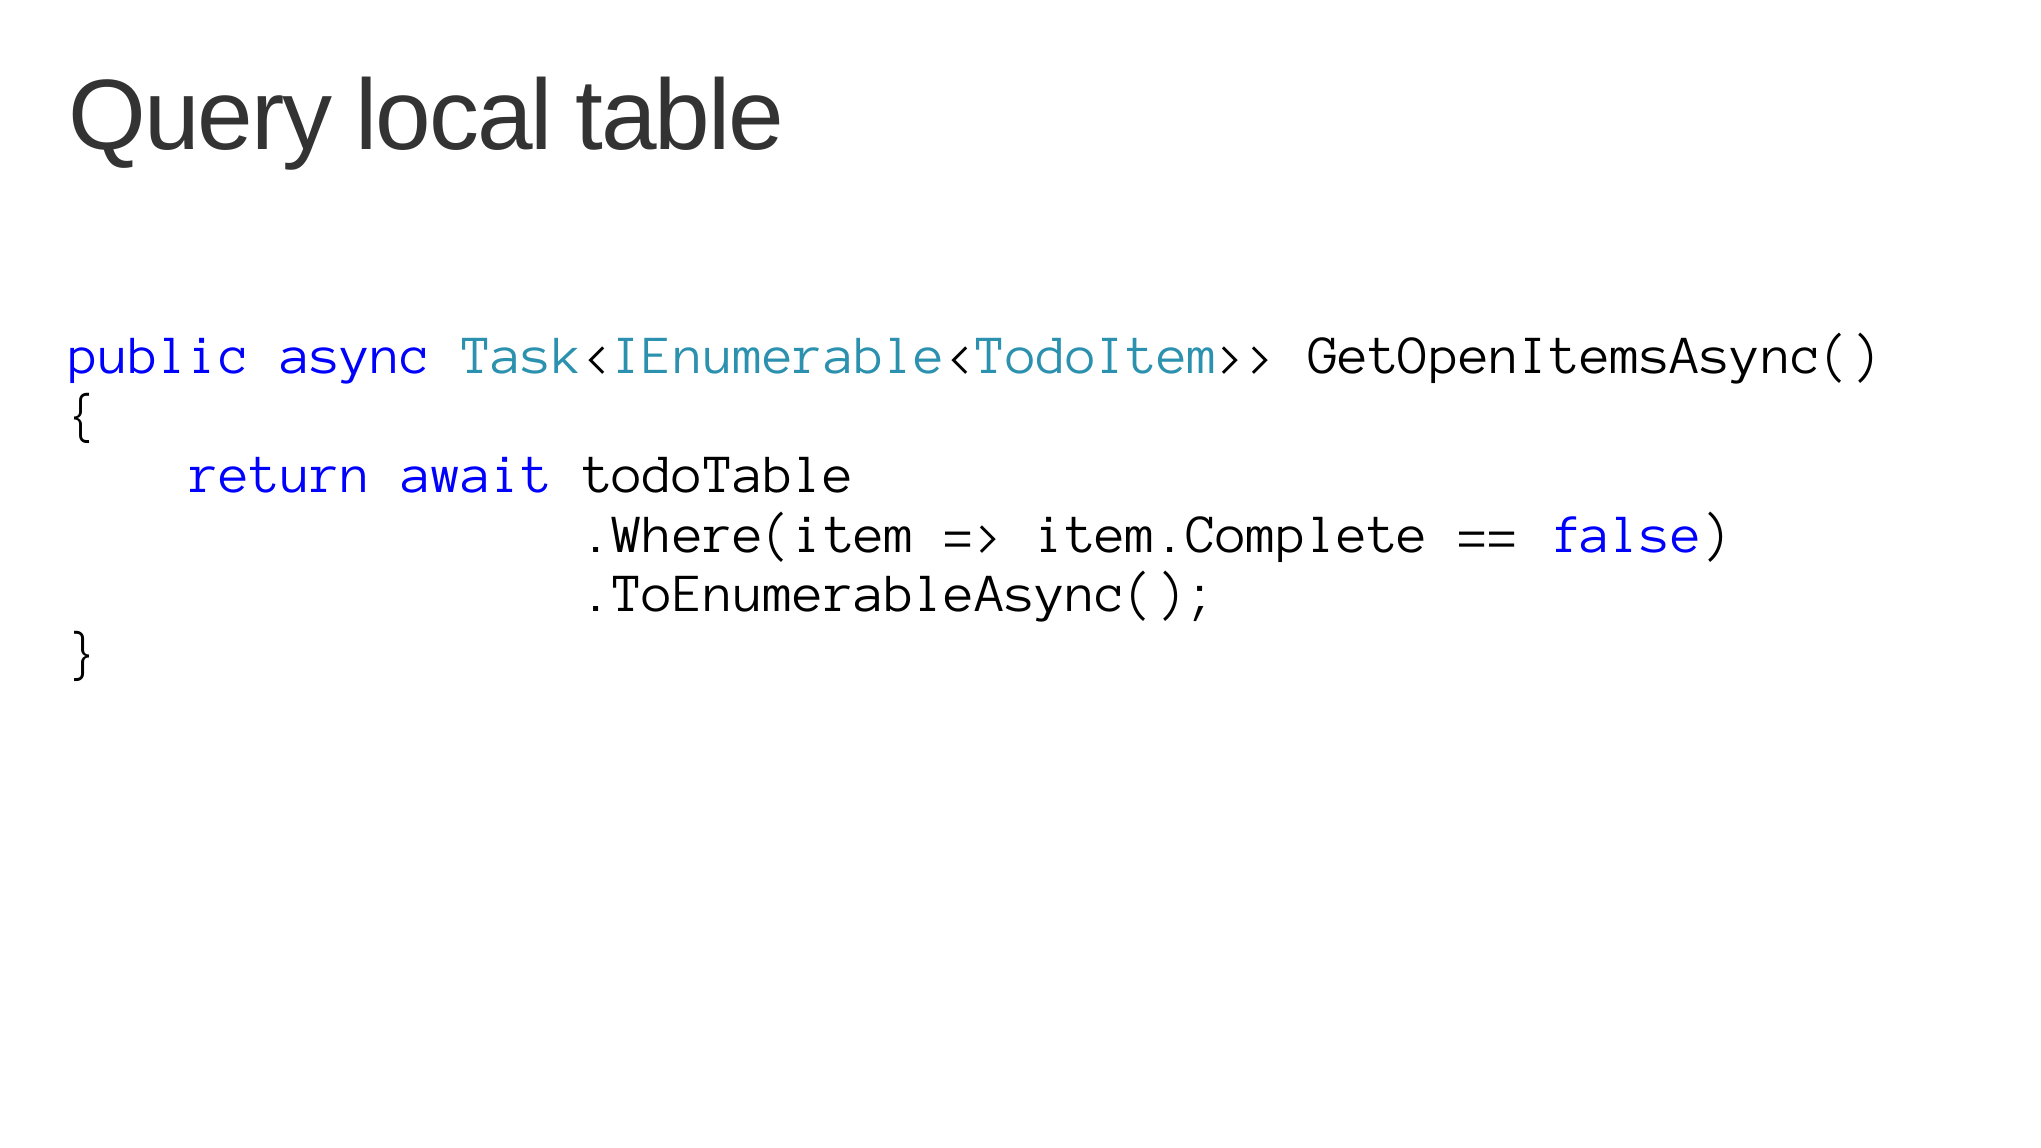

# Query local table
public async Task<IEnumerable<TodoItem>> GetOpenItemsAsync()
{
    return await todoTable
                 .Where(item => item.Complete == false)
                 .ToEnumerableAsync();
}